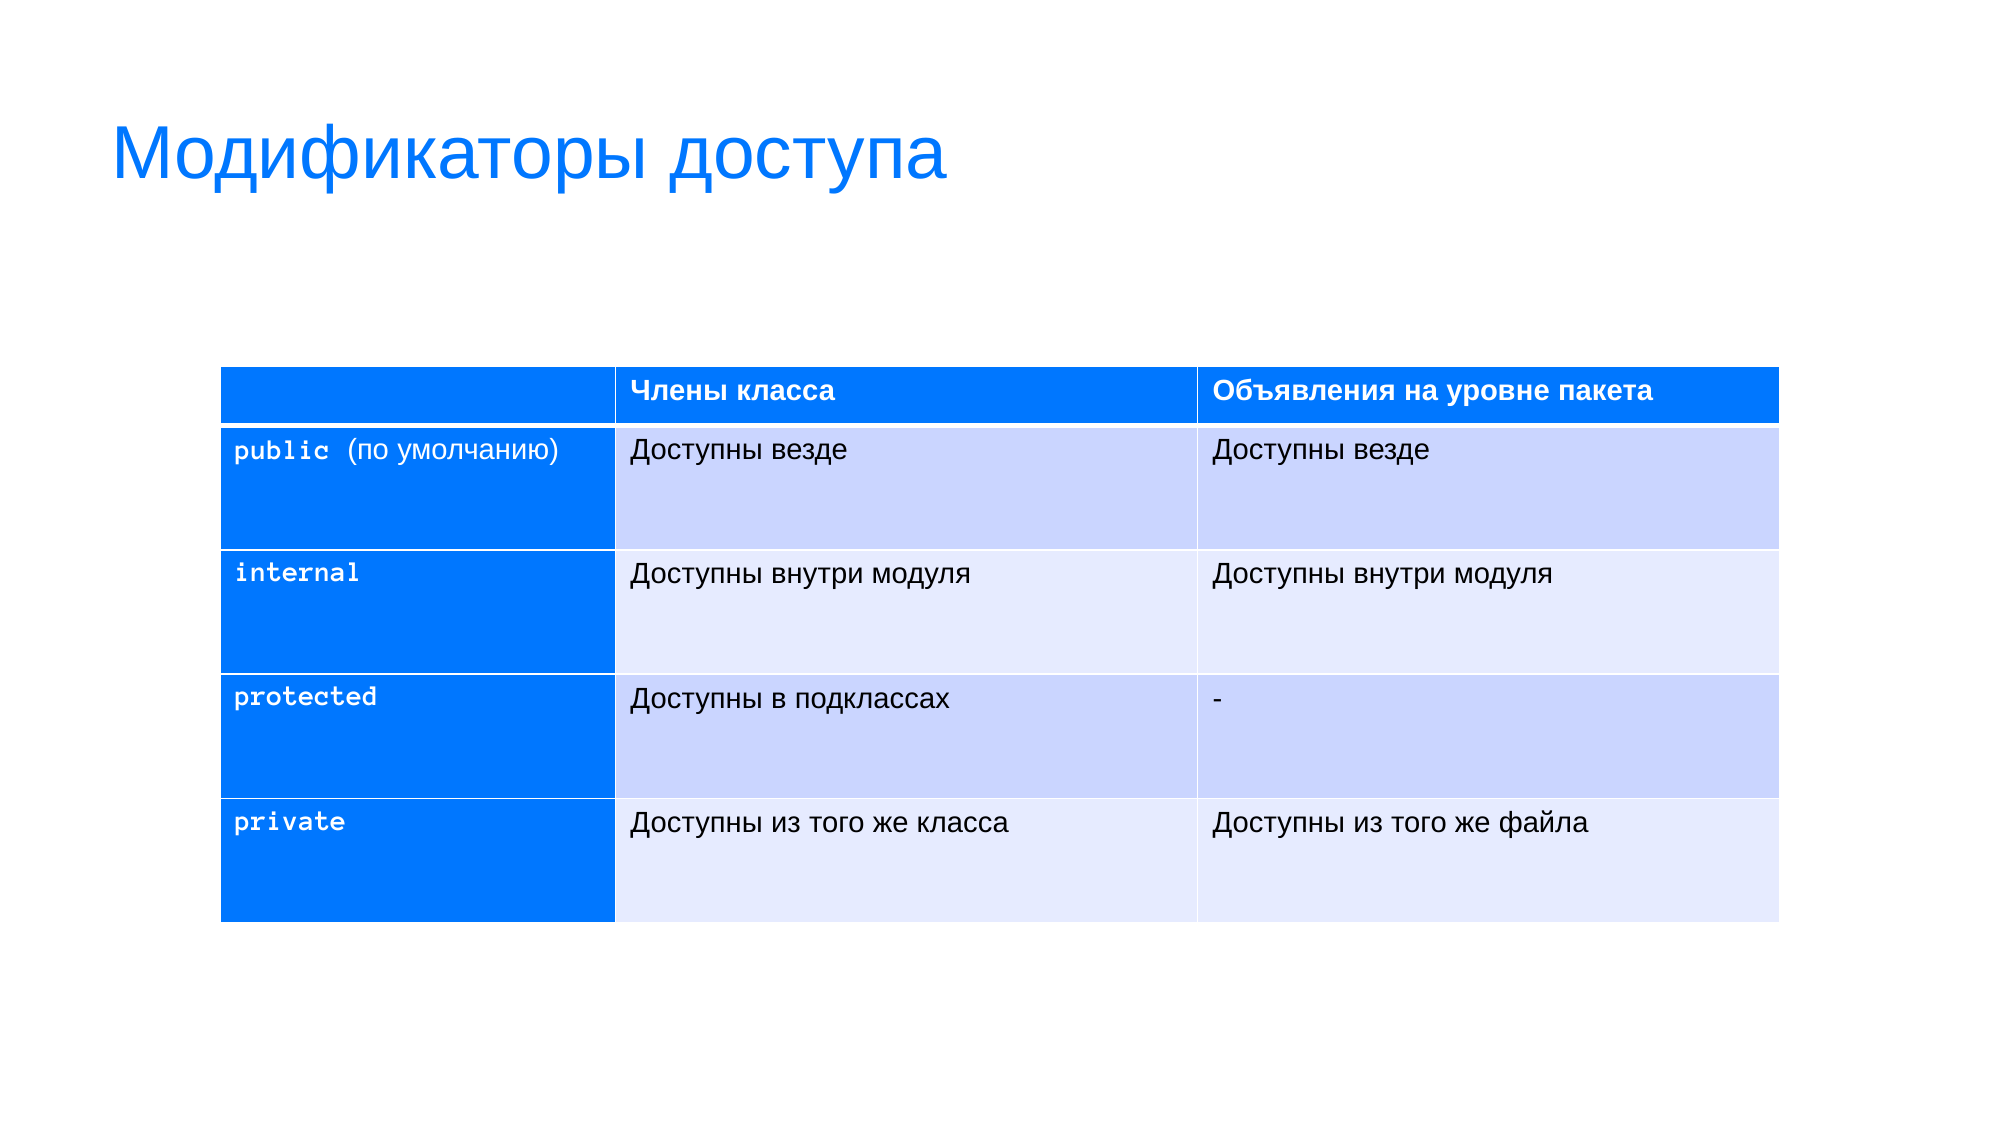

# Модификаторы доступа
|  | Члены класса | Объявления на уровне пакета |
| --- | --- | --- |
| public (по умолчанию) | Доступны везде | Доступны везде |
| internal | Доступны внутри модуля | Доступны внутри модуля |
| protected | Доступны в подклассах | - |
| private | Доступны из того же класса | Доступны из того же файла |